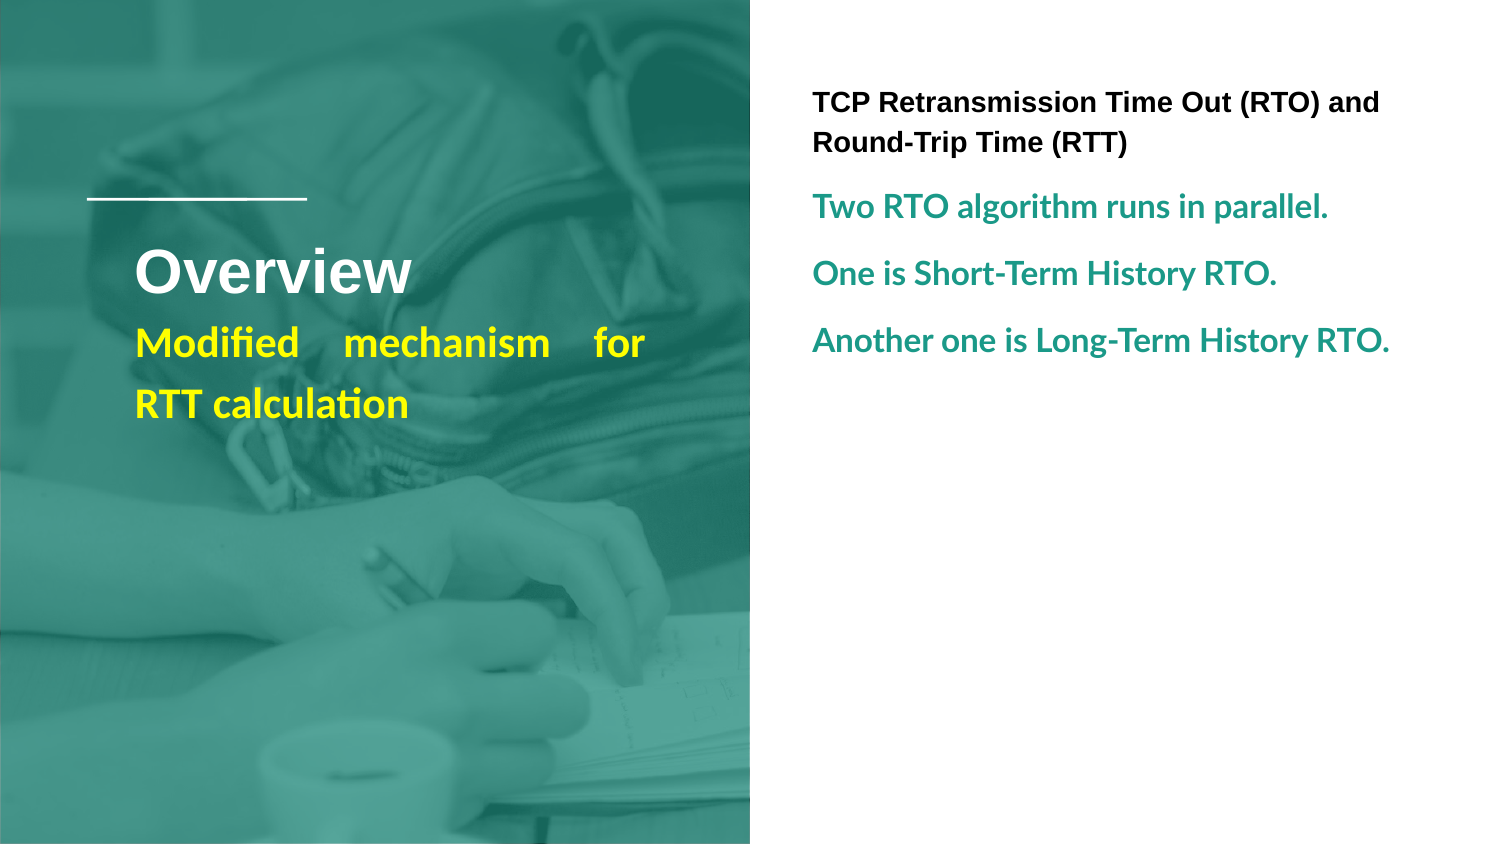

TCP Retransmission Time Out (RTO) and Round-Trip Time (RTT)
Two RTO algorithm runs in parallel.
One is Short-Term History RTO.
Another one is Long-Term History RTO.

# Overview
Modified mechanism for RTT calculation